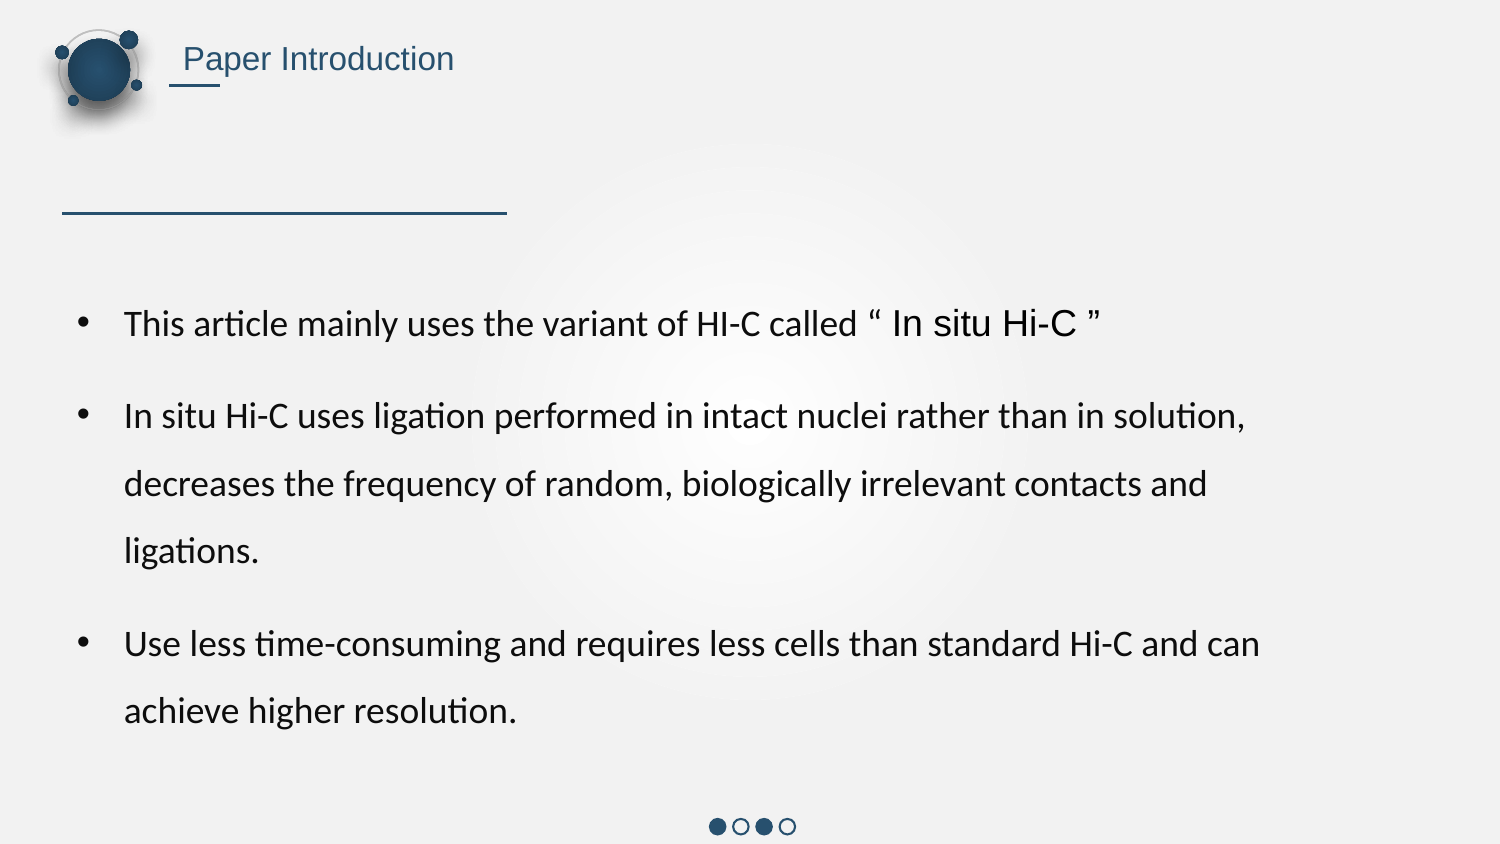

Paper Introduction
This article mainly uses the variant of HI-C called “ In situ Hi-C ”
In situ Hi-C uses ligation performed in intact nuclei rather than in solution, decreases the frequency of random, biologically irrelevant contacts and ligations.
Use less time-consuming and requires less cells than standard Hi-C and can achieve higher resolution.